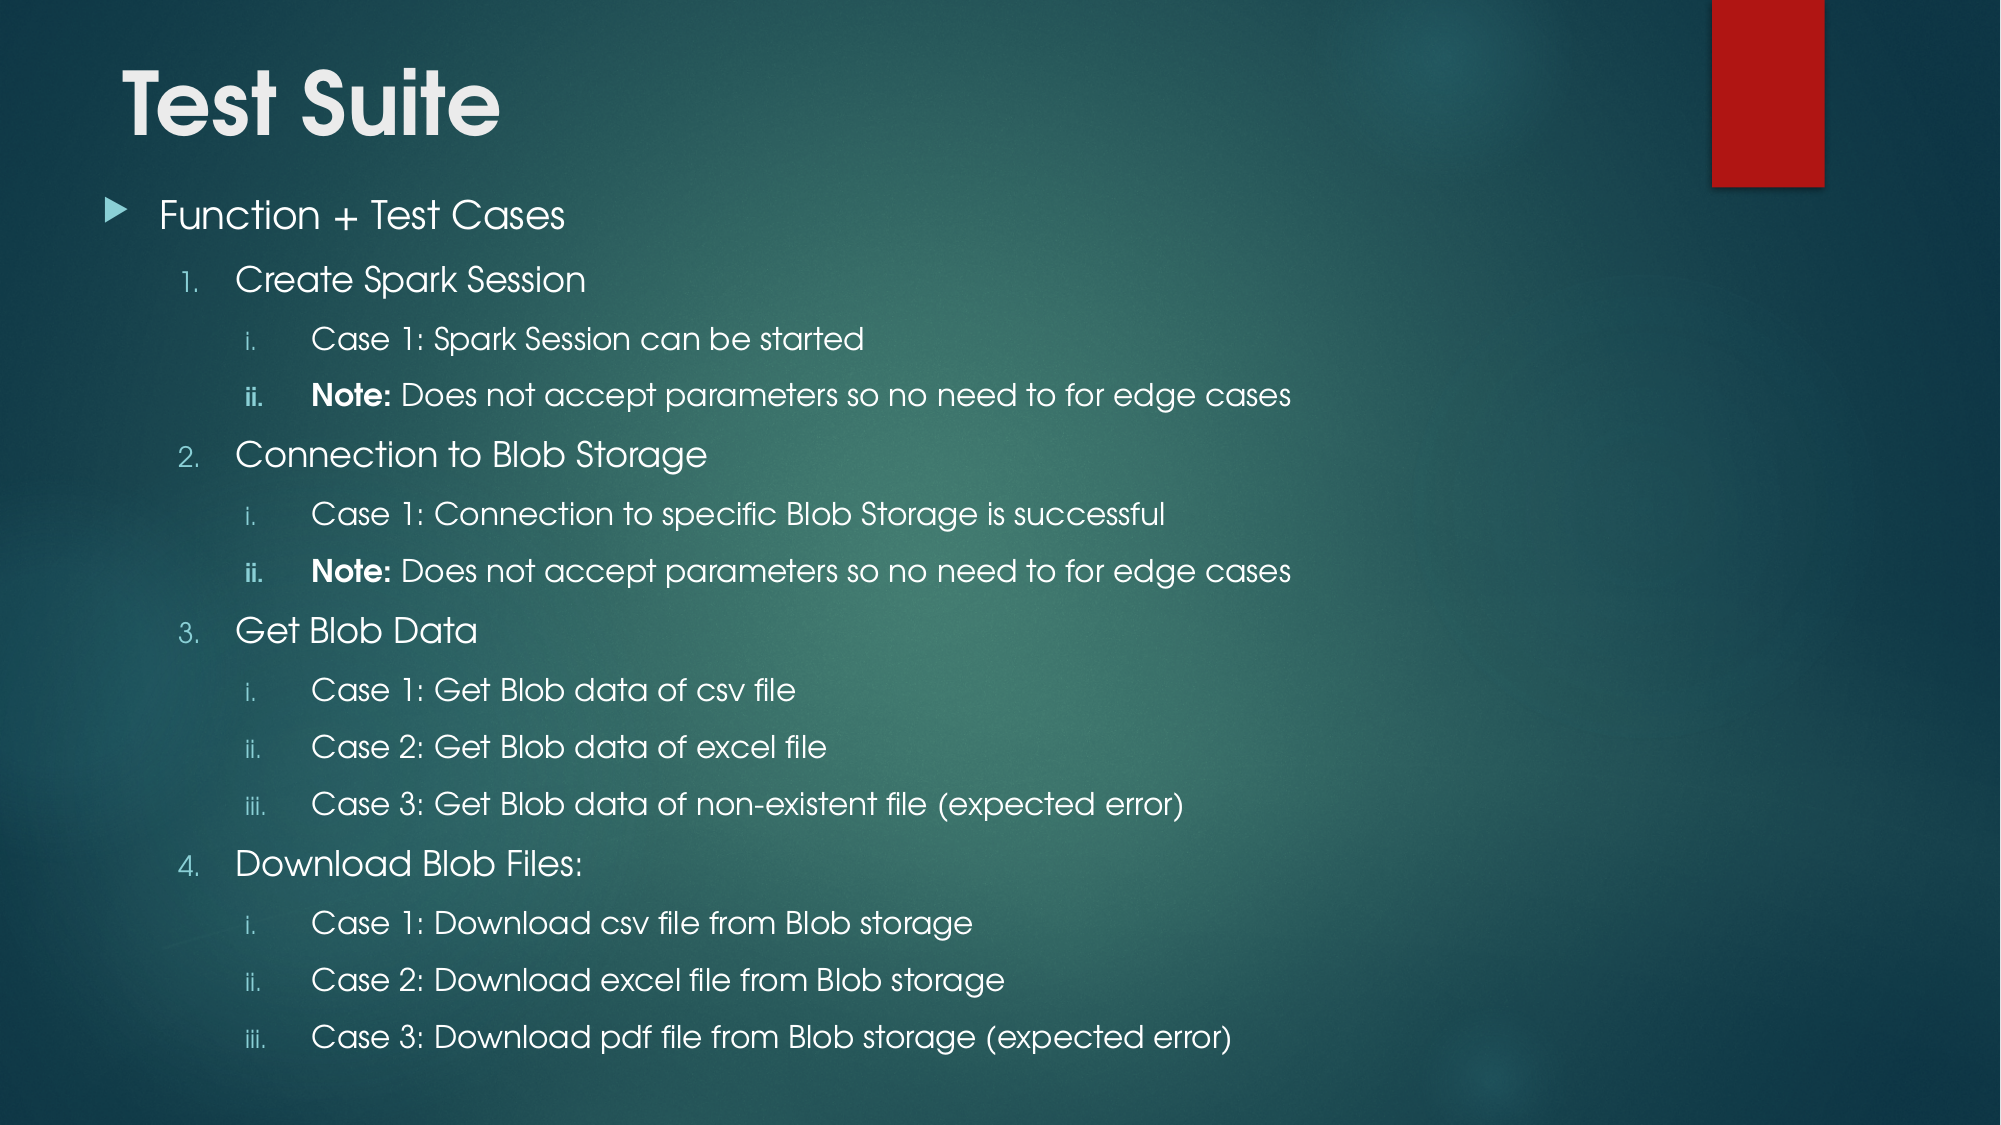

# Test Suite
Function + Test Cases
Create Spark Session
Case 1: Spark Session can be started
Note: Does not accept parameters so no need to for edge cases
Connection to Blob Storage
Case 1: Connection to specific Blob Storage is successful
Note: Does not accept parameters so no need to for edge cases
Get Blob Data
Case 1: Get Blob data of csv file
Case 2: Get Blob data of excel file
Case 3: Get Blob data of non-existent file (expected error)
Download Blob Files:
Case 1: Download csv file from Blob storage
Case 2: Download excel file from Blob storage
Case 3: Download pdf file from Blob storage (expected error)